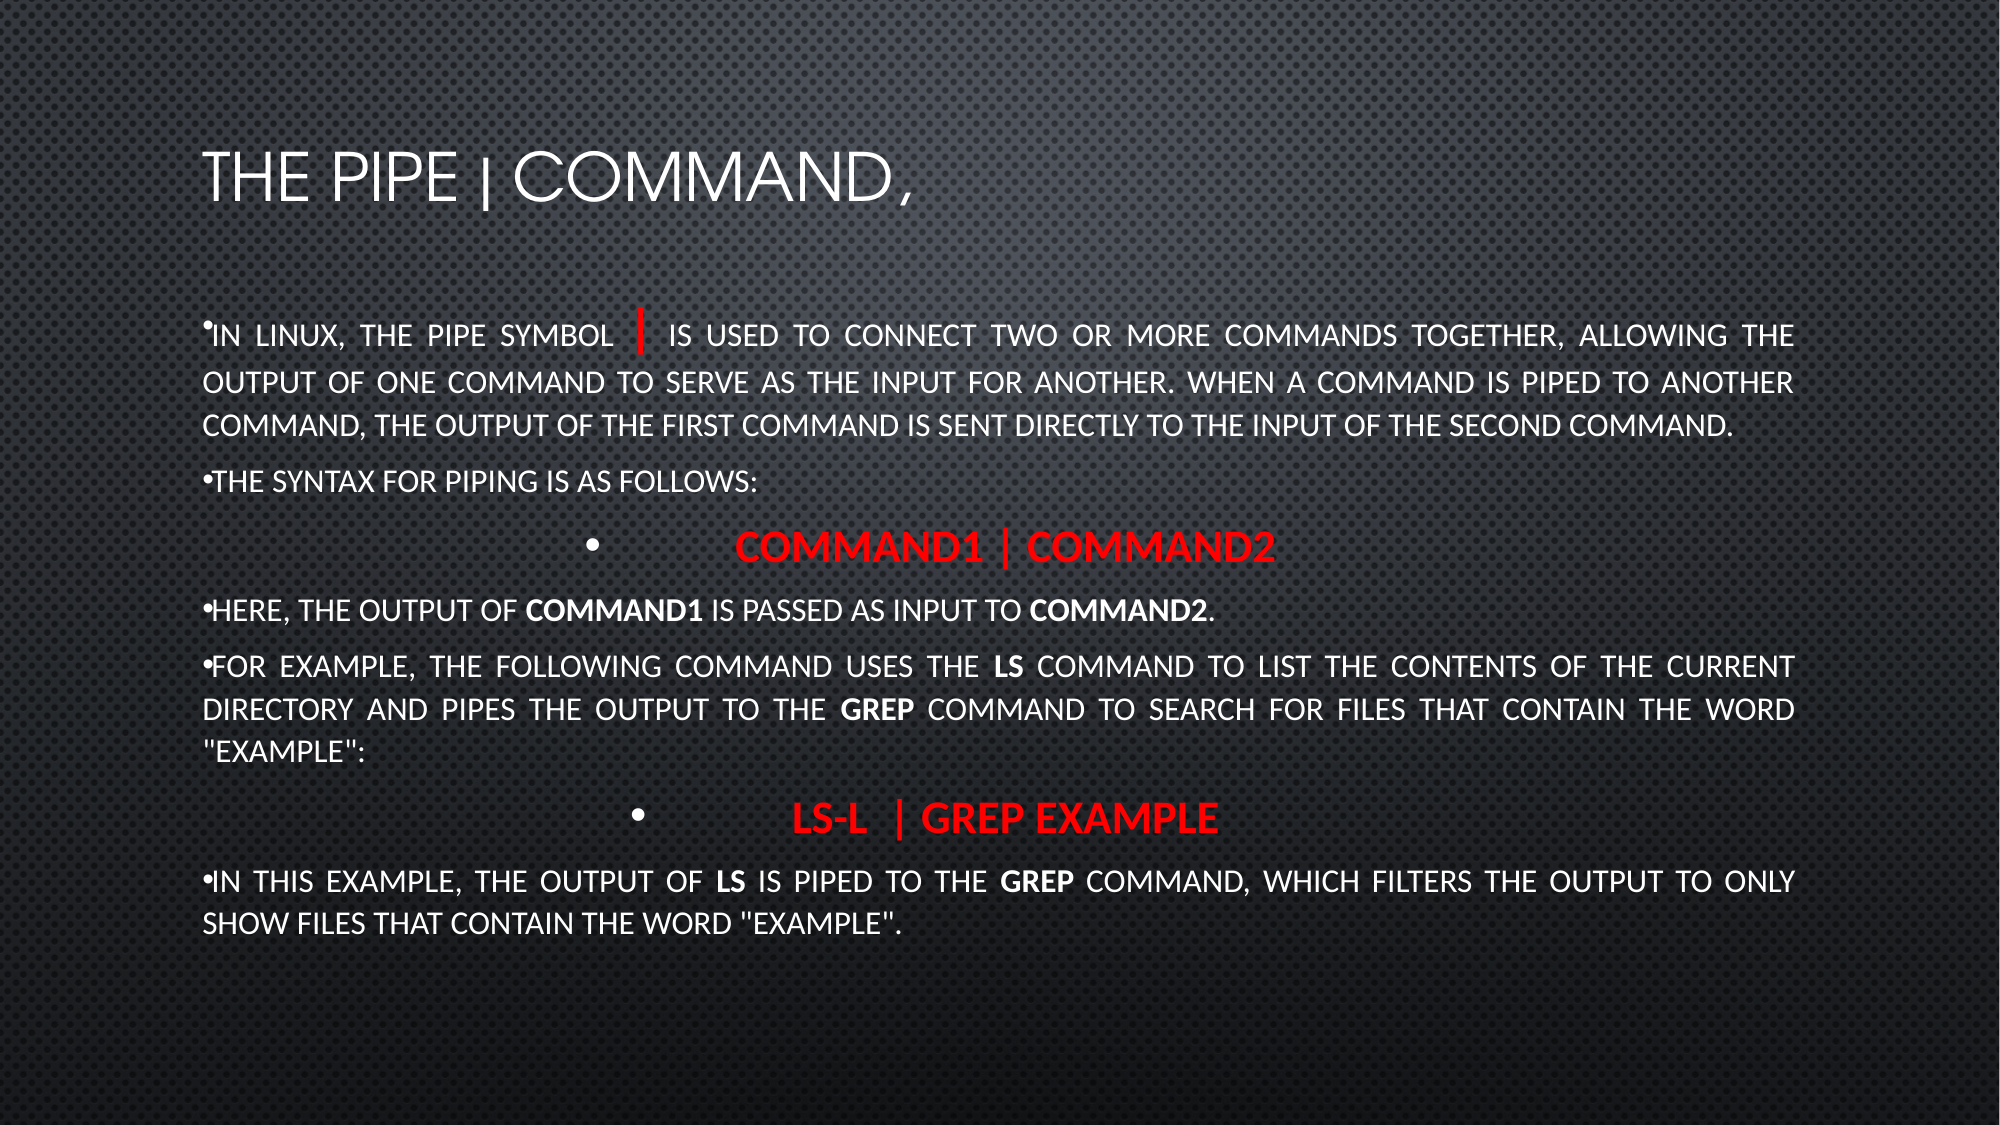

# The pipe | command,

In Linux, the pipe symbol | is used to connect two or more commands together, allowing the output of one command to serve as the input for another. When a command is piped to another command, the output of the first command is sent directly to the input of the second command.
The syntax for piping is as follows:
command1 | command2
Here, the output of command1 is passed as input to command2.
For example, the following command uses the ls command to list the contents of the current directory and pipes the output to the grep command to search for files that contain the word "example":
Ls-l  | grep example
In this example, the output of ls is piped to the grep command, which filters the output to only show files that contain the word "example".